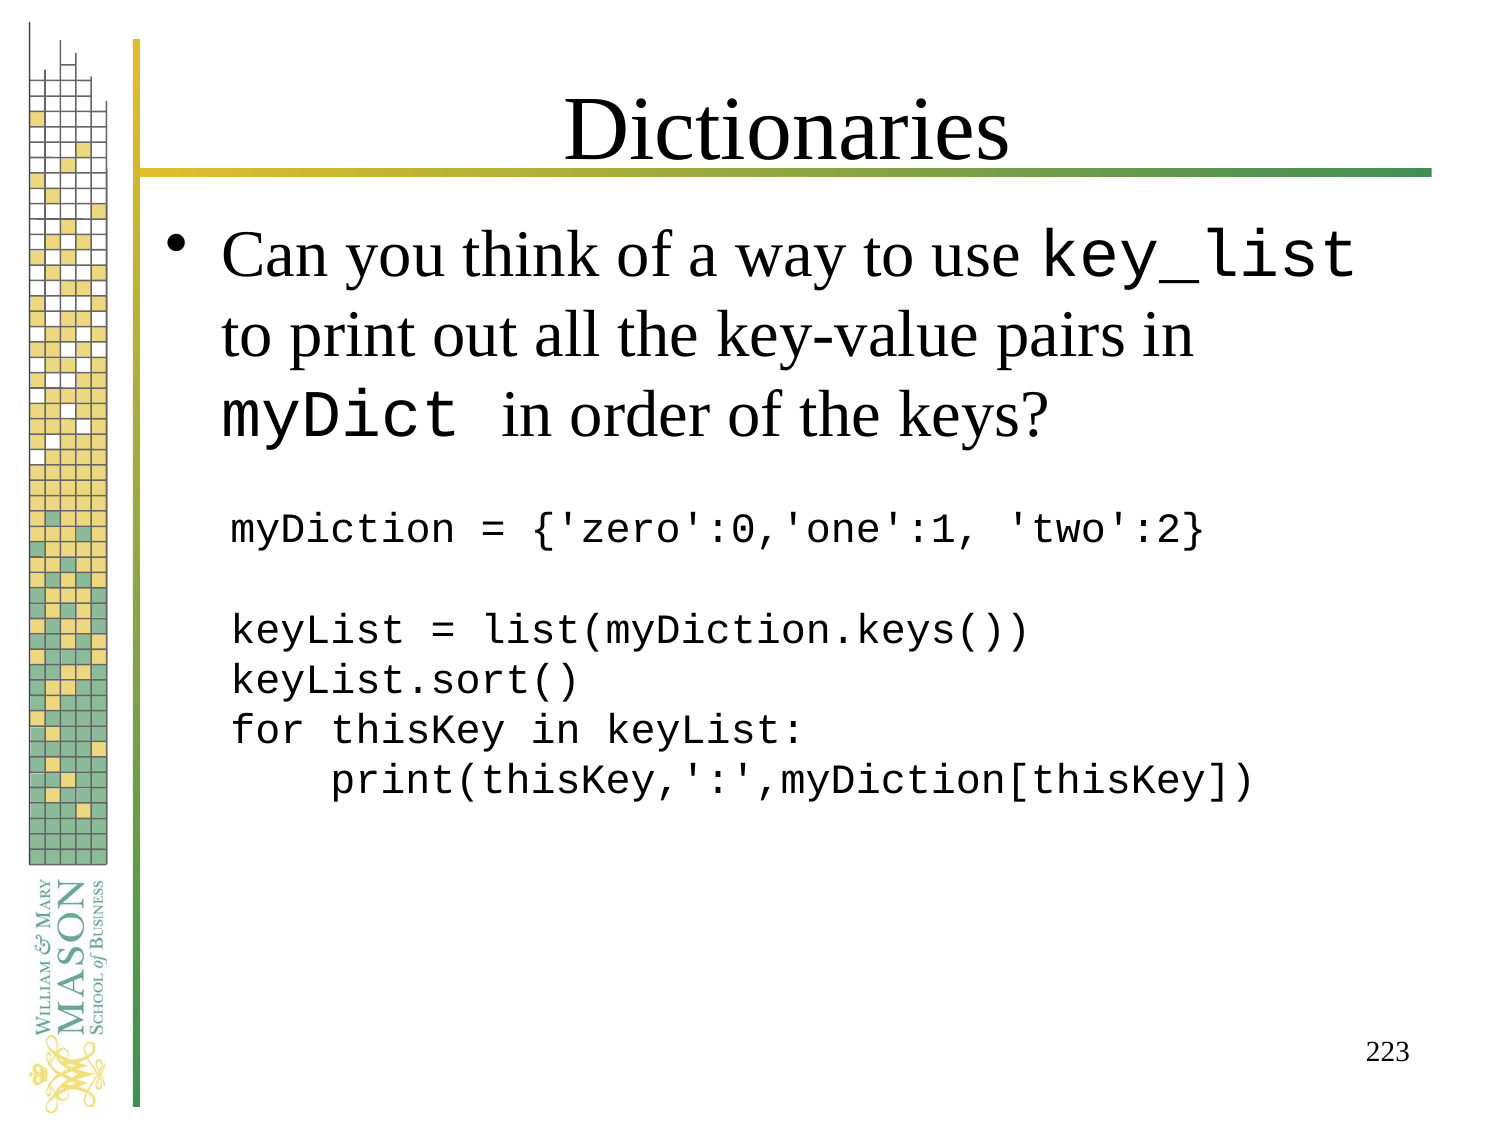

# Dictionaries
Can you think of a way to use key_list to print out all the key-value pairs in myDict in order of the keys?
myDiction = {'zero':0,'one':1, 'two':2}

keyList = list(myDiction.keys())
keyList.sort()
for thisKey in keyList:
    print(thisKey,':',myDiction[thisKey])
223